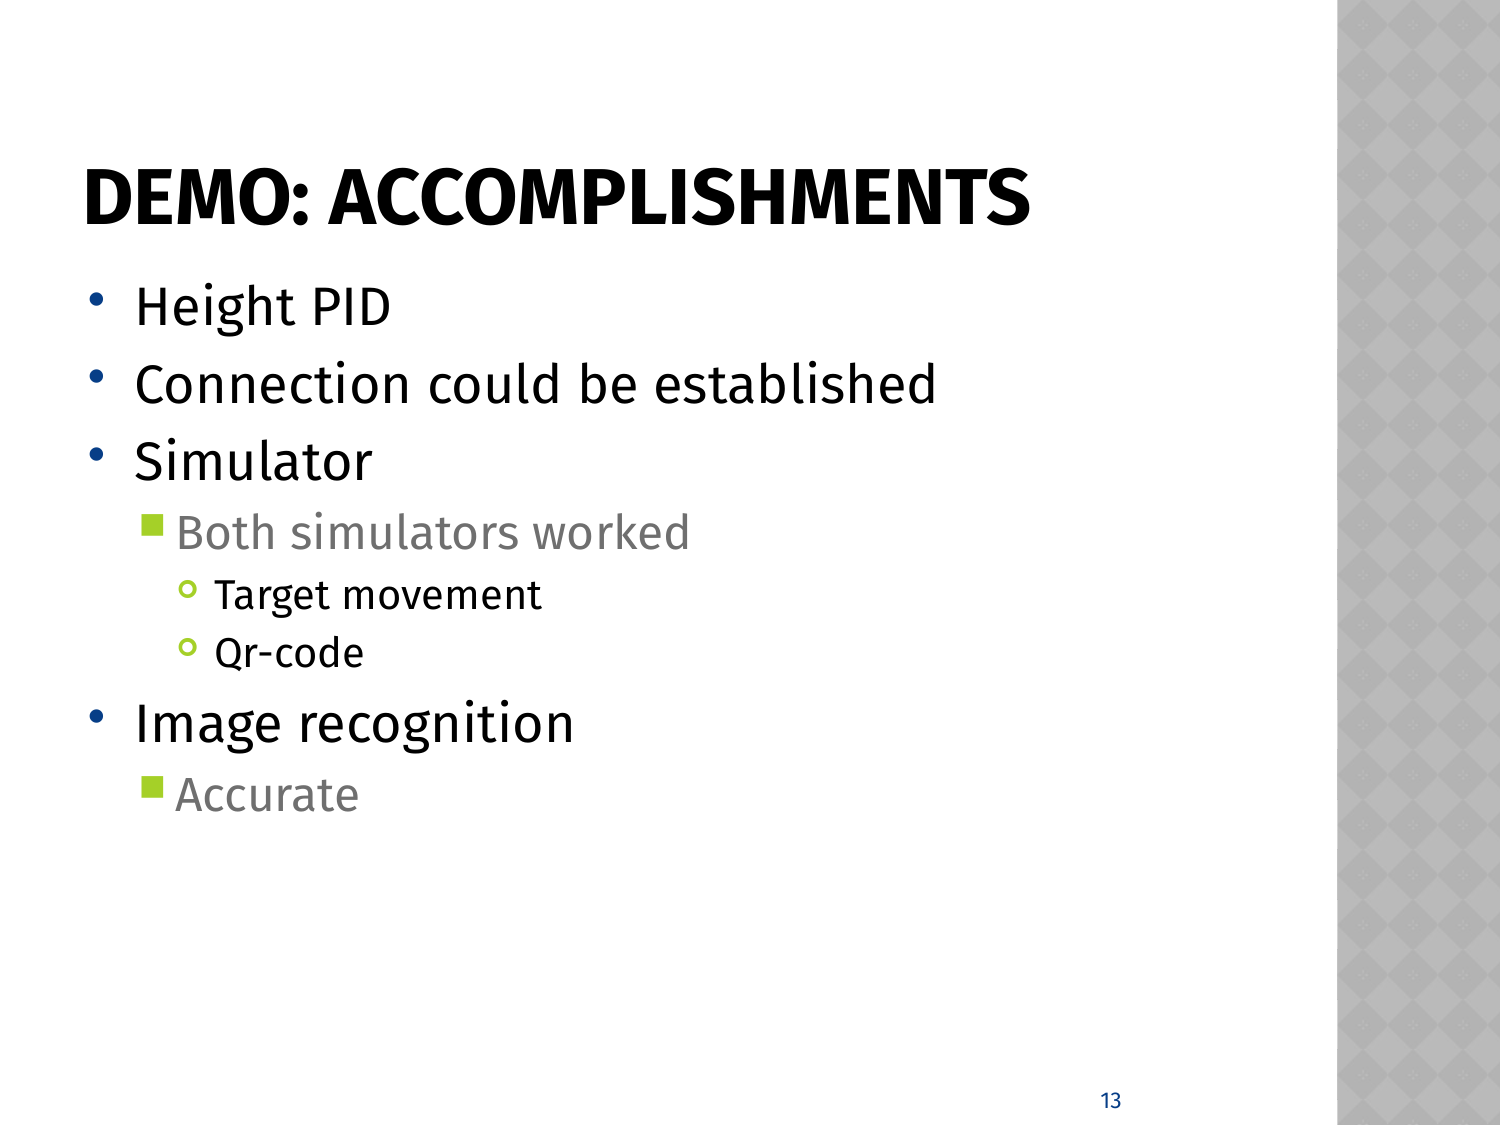

# Demo: accomplishments
Height PID
Connection could be established
Simulator
Both simulators worked
Target movement
Qr-code
Image recognition
Accurate

13